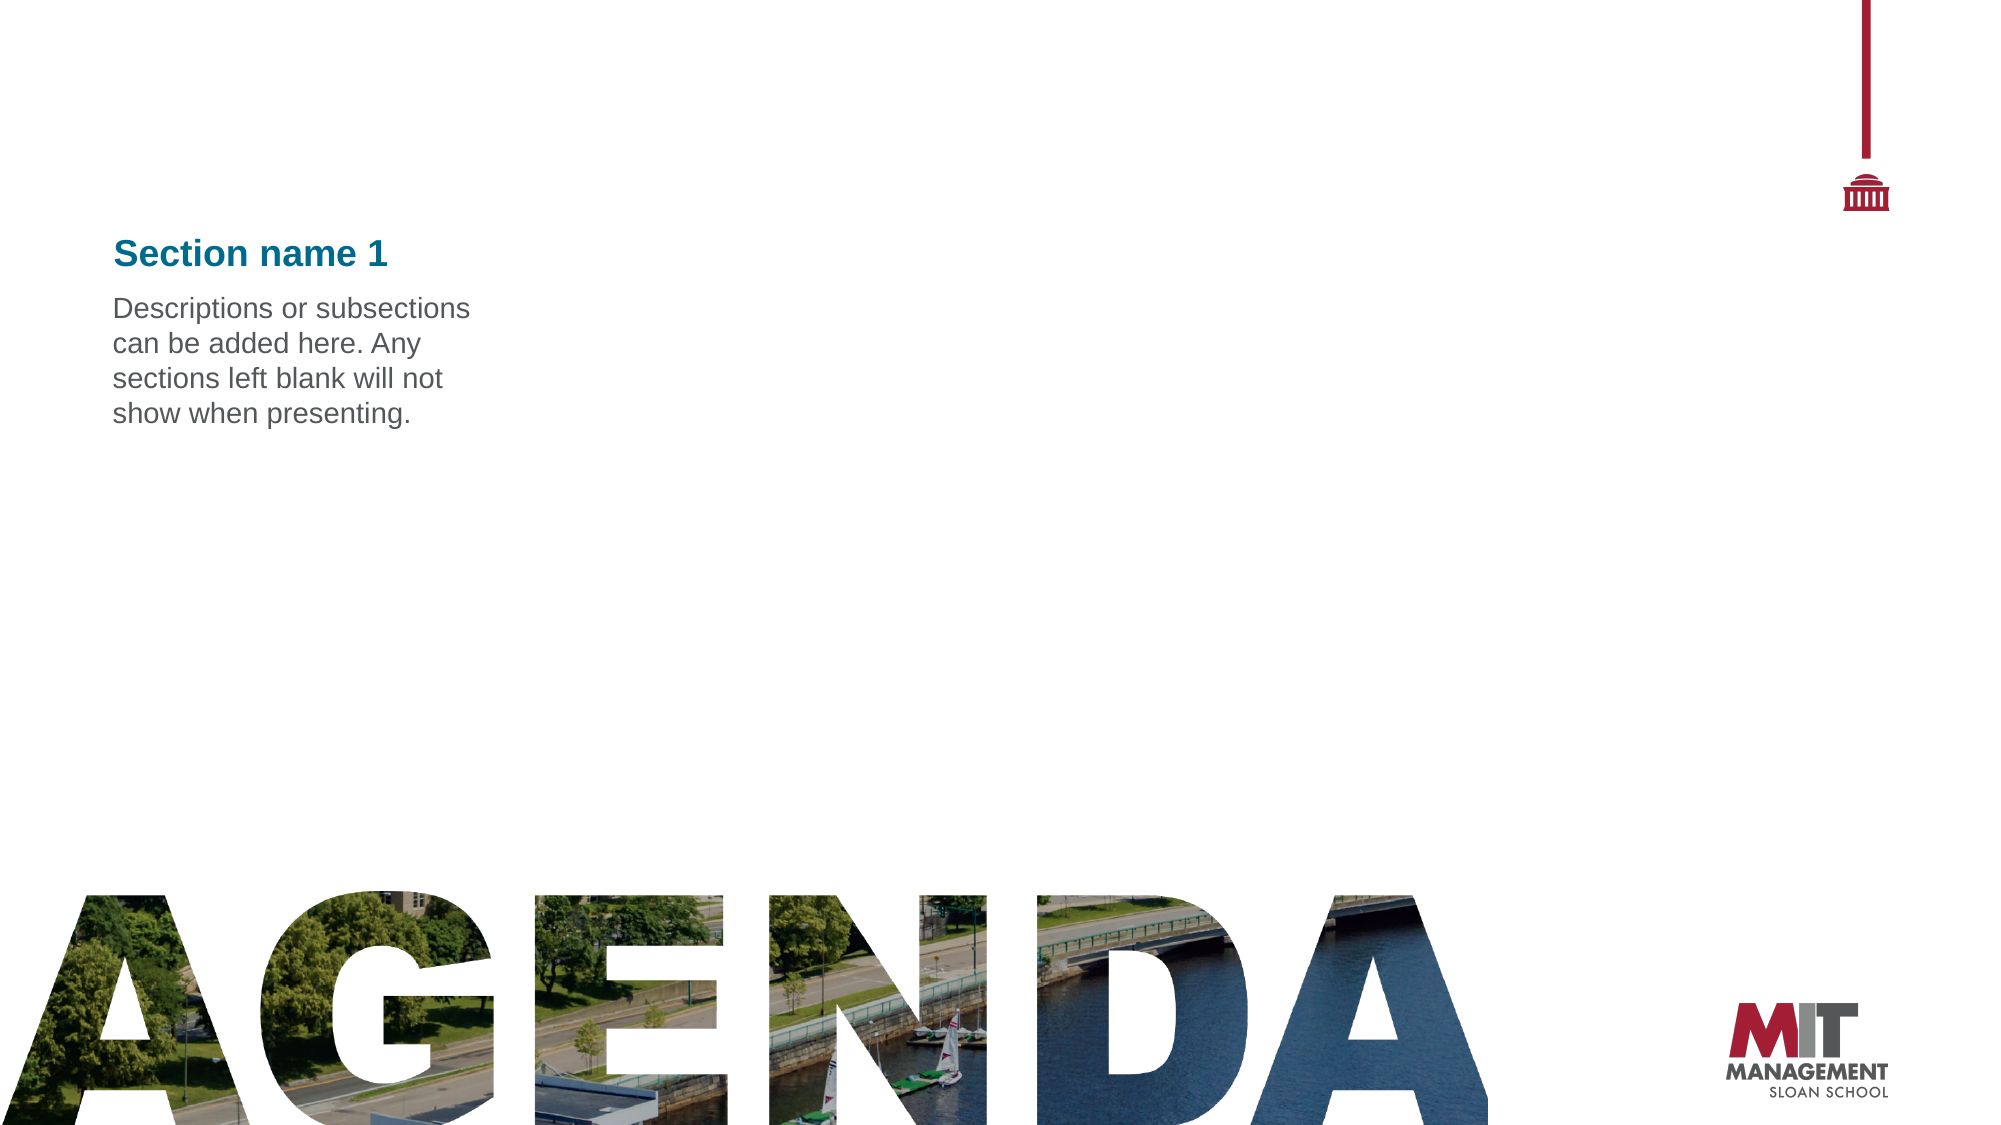

Section name 1

Descriptions or subsections can be added here. Any sections left blank will not show when presenting.